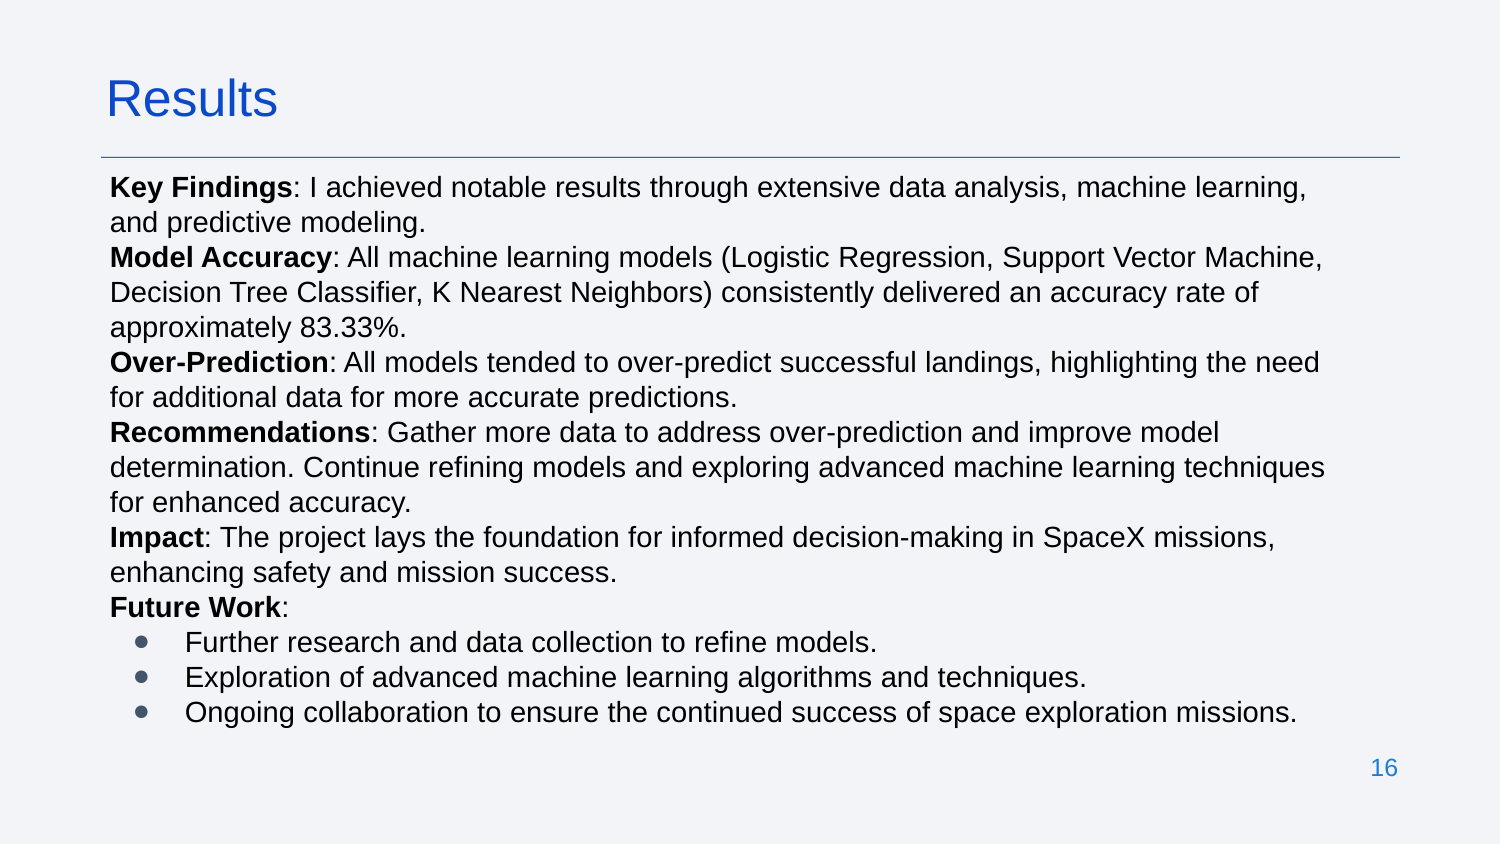

Results
Key Findings: I achieved notable results through extensive data analysis, machine learning, and predictive modeling.
Model Accuracy: All machine learning models (Logistic Regression, Support Vector Machine, Decision Tree Classifier, K Nearest Neighbors) consistently delivered an accuracy rate of approximately 83.33%.
Over-Prediction: All models tended to over-predict successful landings, highlighting the need for additional data for more accurate predictions.
Recommendations: Gather more data to address over-prediction and improve model determination. Continue refining models and exploring advanced machine learning techniques for enhanced accuracy.
Impact: The project lays the foundation for informed decision-making in SpaceX missions, enhancing safety and mission success.
Future Work:
Further research and data collection to refine models.
Exploration of advanced machine learning algorithms and techniques.
Ongoing collaboration to ensure the continued success of space exploration missions.
16